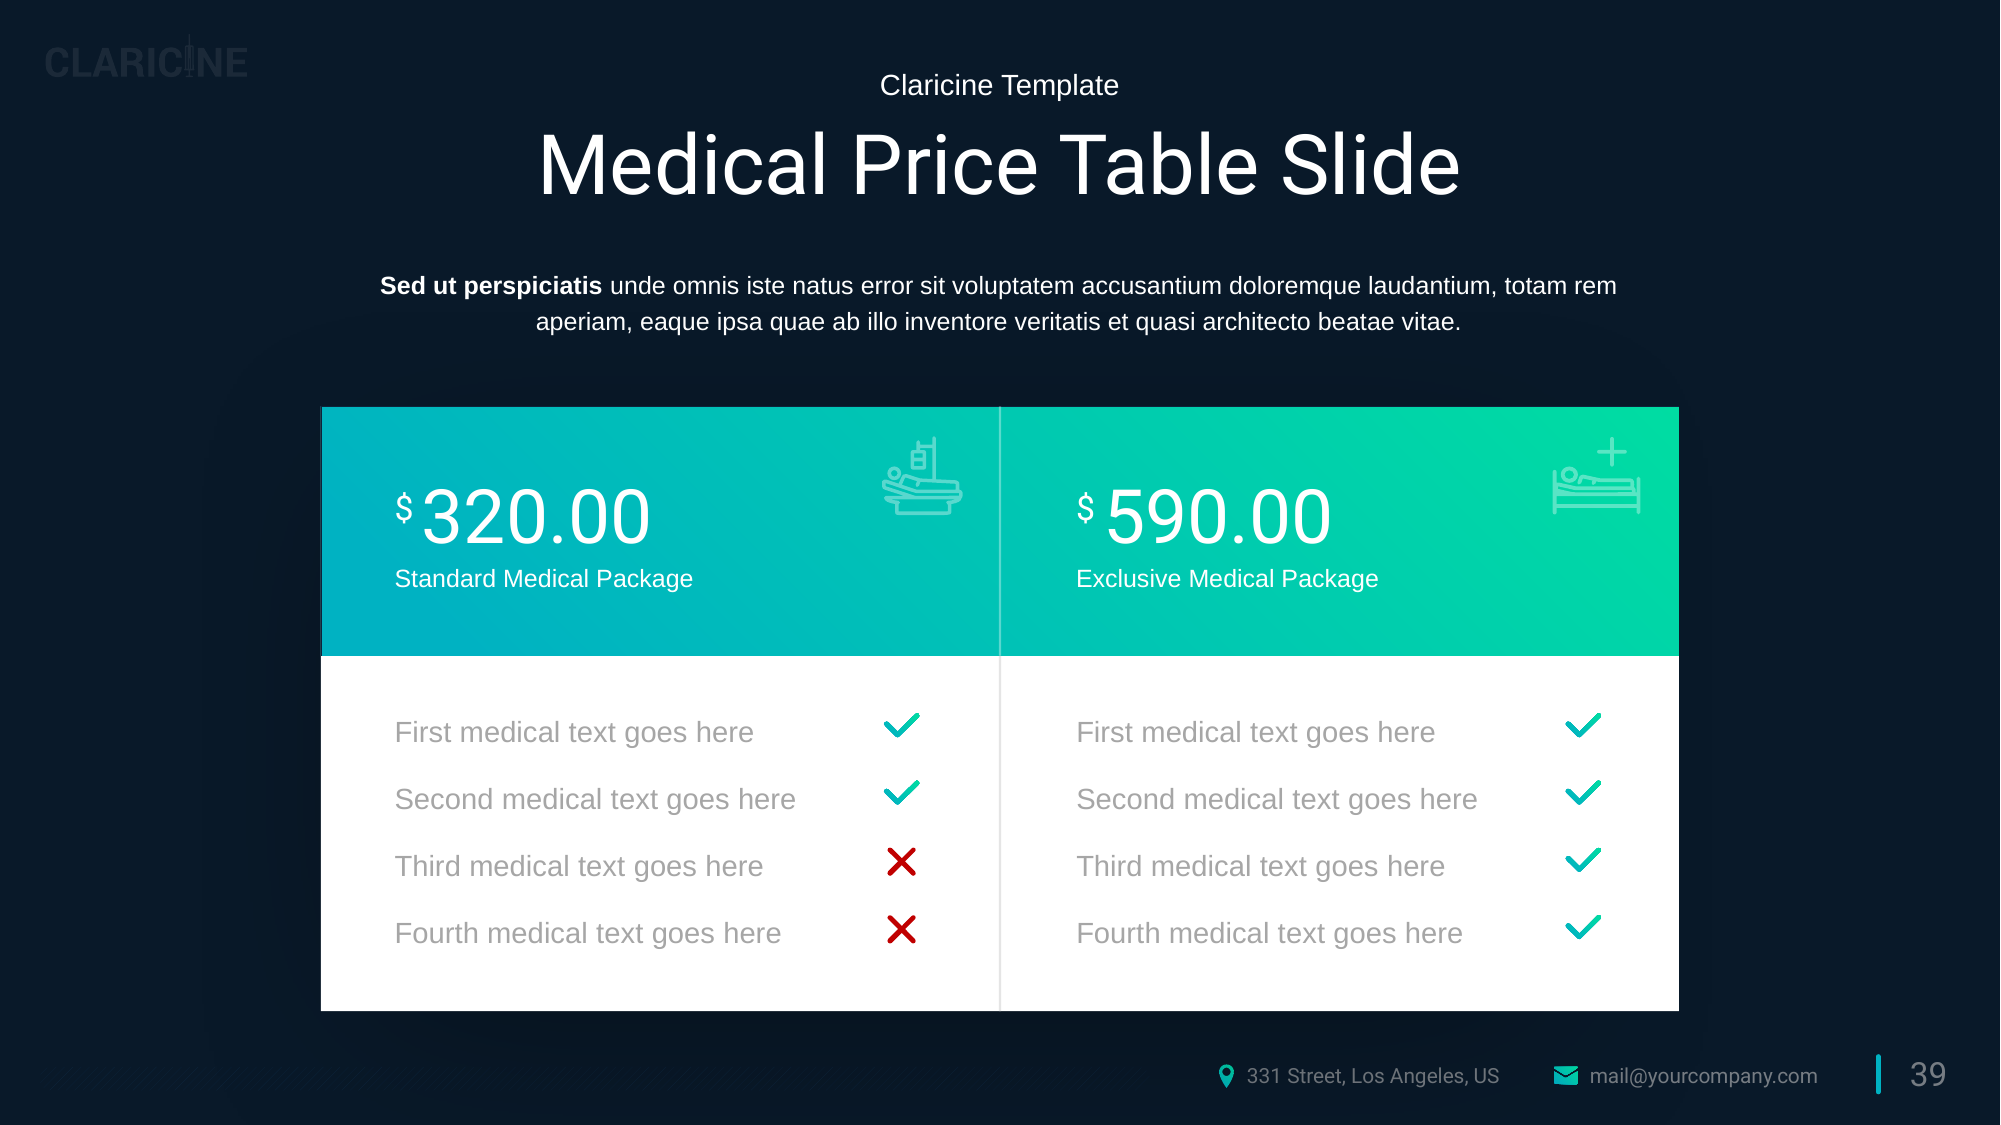

Claricine Template
Medical Price Table Slide
Sed ut perspiciatis unde omnis iste natus error sit voluptatem accusantium doloremque laudantium, totam rem aperiam, eaque ipsa quae ab illo inventore veritatis et quasi architecto beatae vitae.

$ 320.00
Standard Medical Package
$ 590.00
Exclusive Medical Package
First medical text goes here

First medical text goes here

Second medical text goes here

Second medical text goes here

Third medical text goes here

Third medical text goes here

Fourth medical text goes here

Fourth medical text goes here